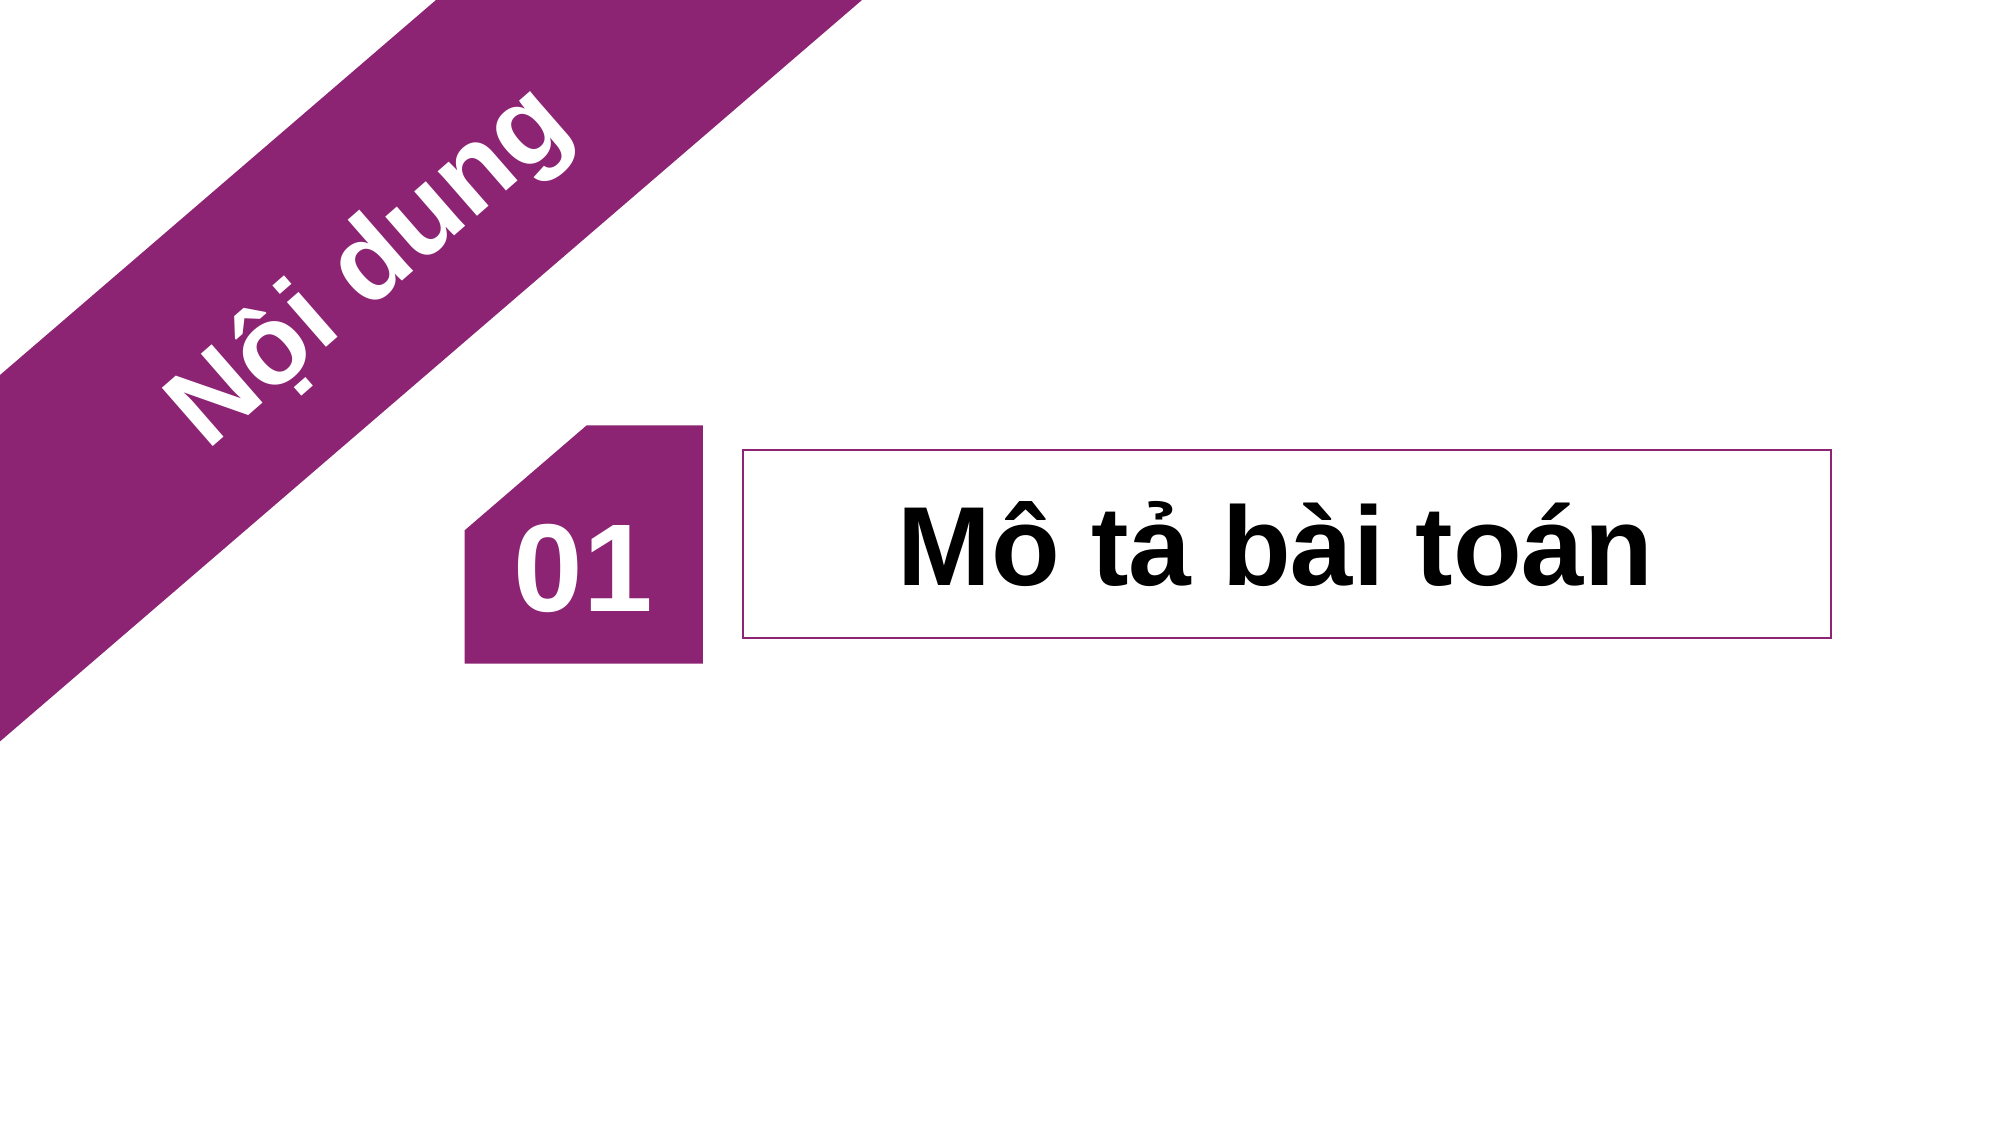

Nội dung

Mô tả bài toán
01